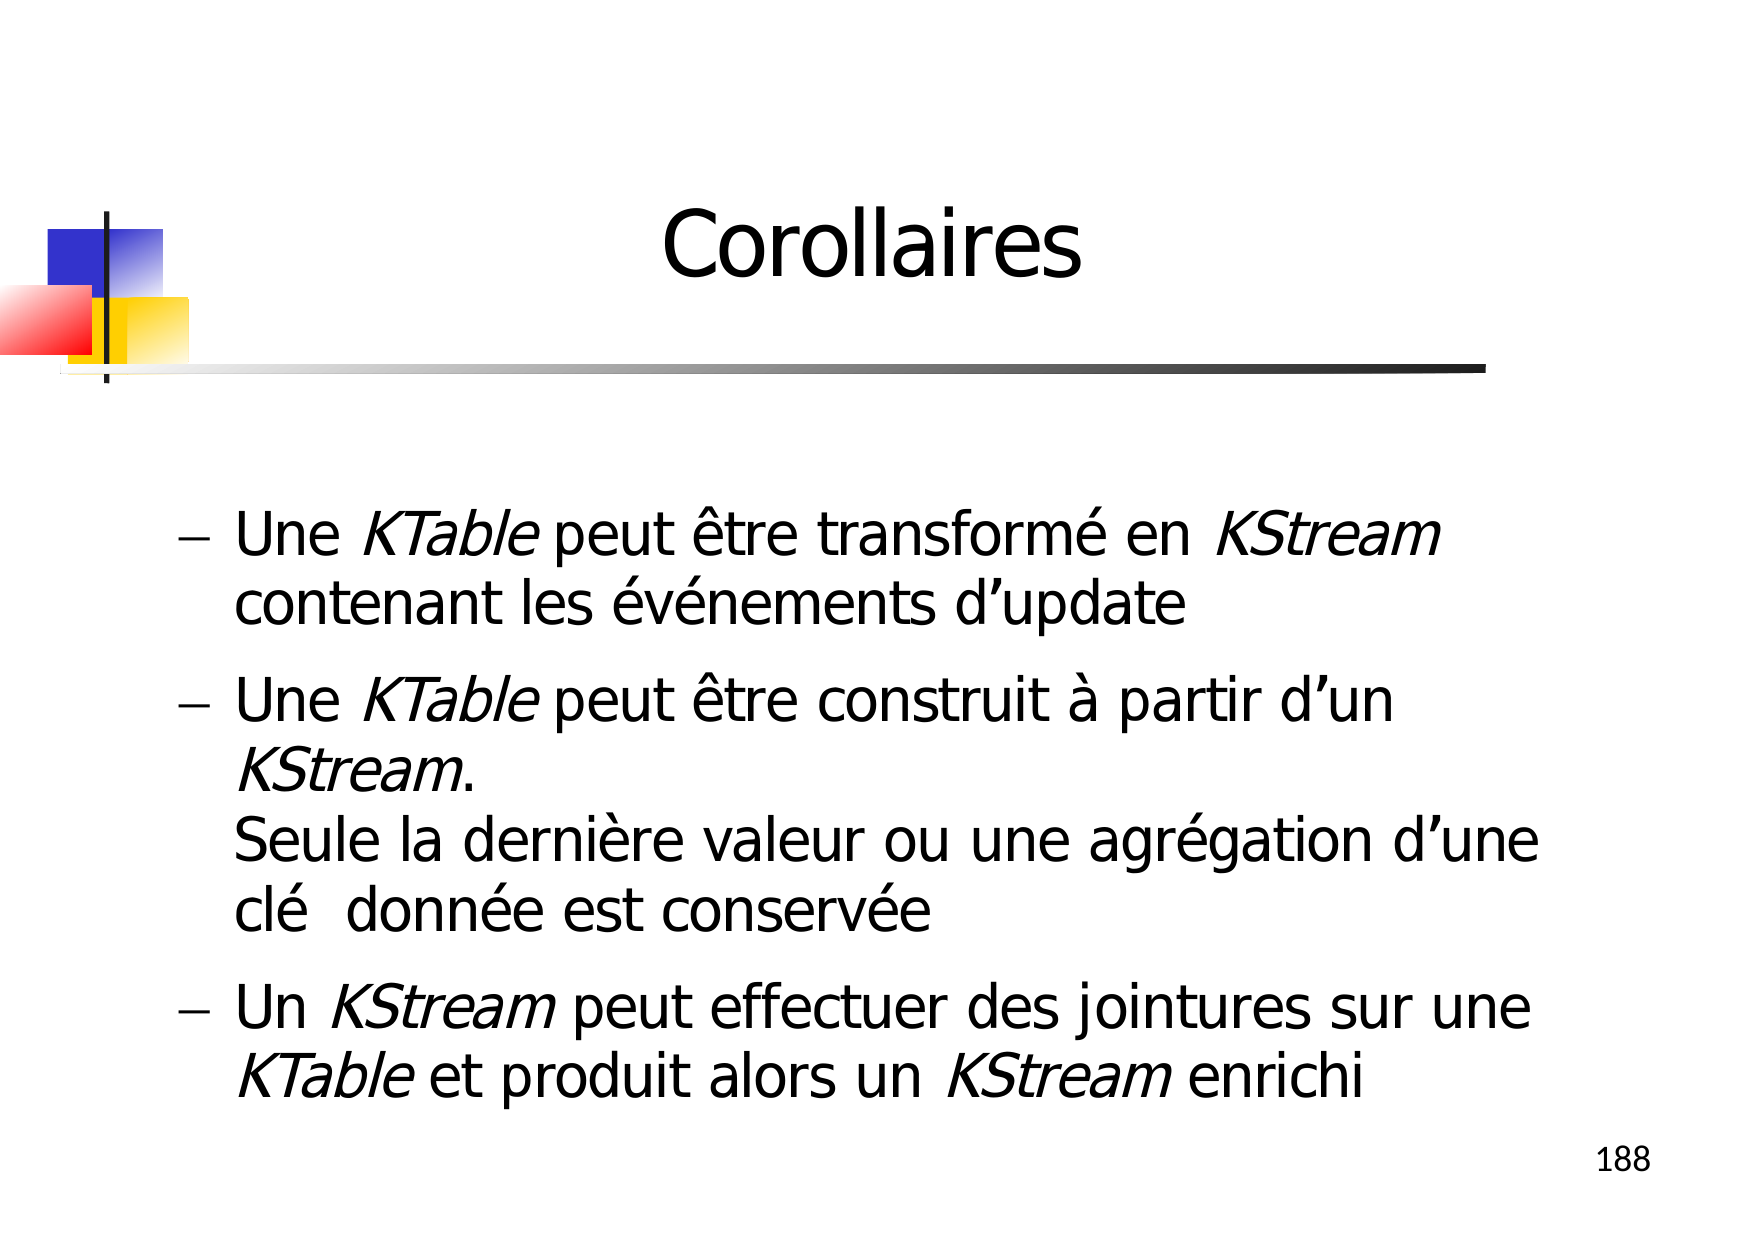

Corollaires

Une KTable peut être transformé en KStream contenant les événements d’update
Une KTable peut être construit à partir d’un KStream.
Seule la dernière valeur ou une agrégation d’une clé  donnée est conservée
Un KStream peut effectuer des jointures sur une KTable et produit alors un KStream enrichi